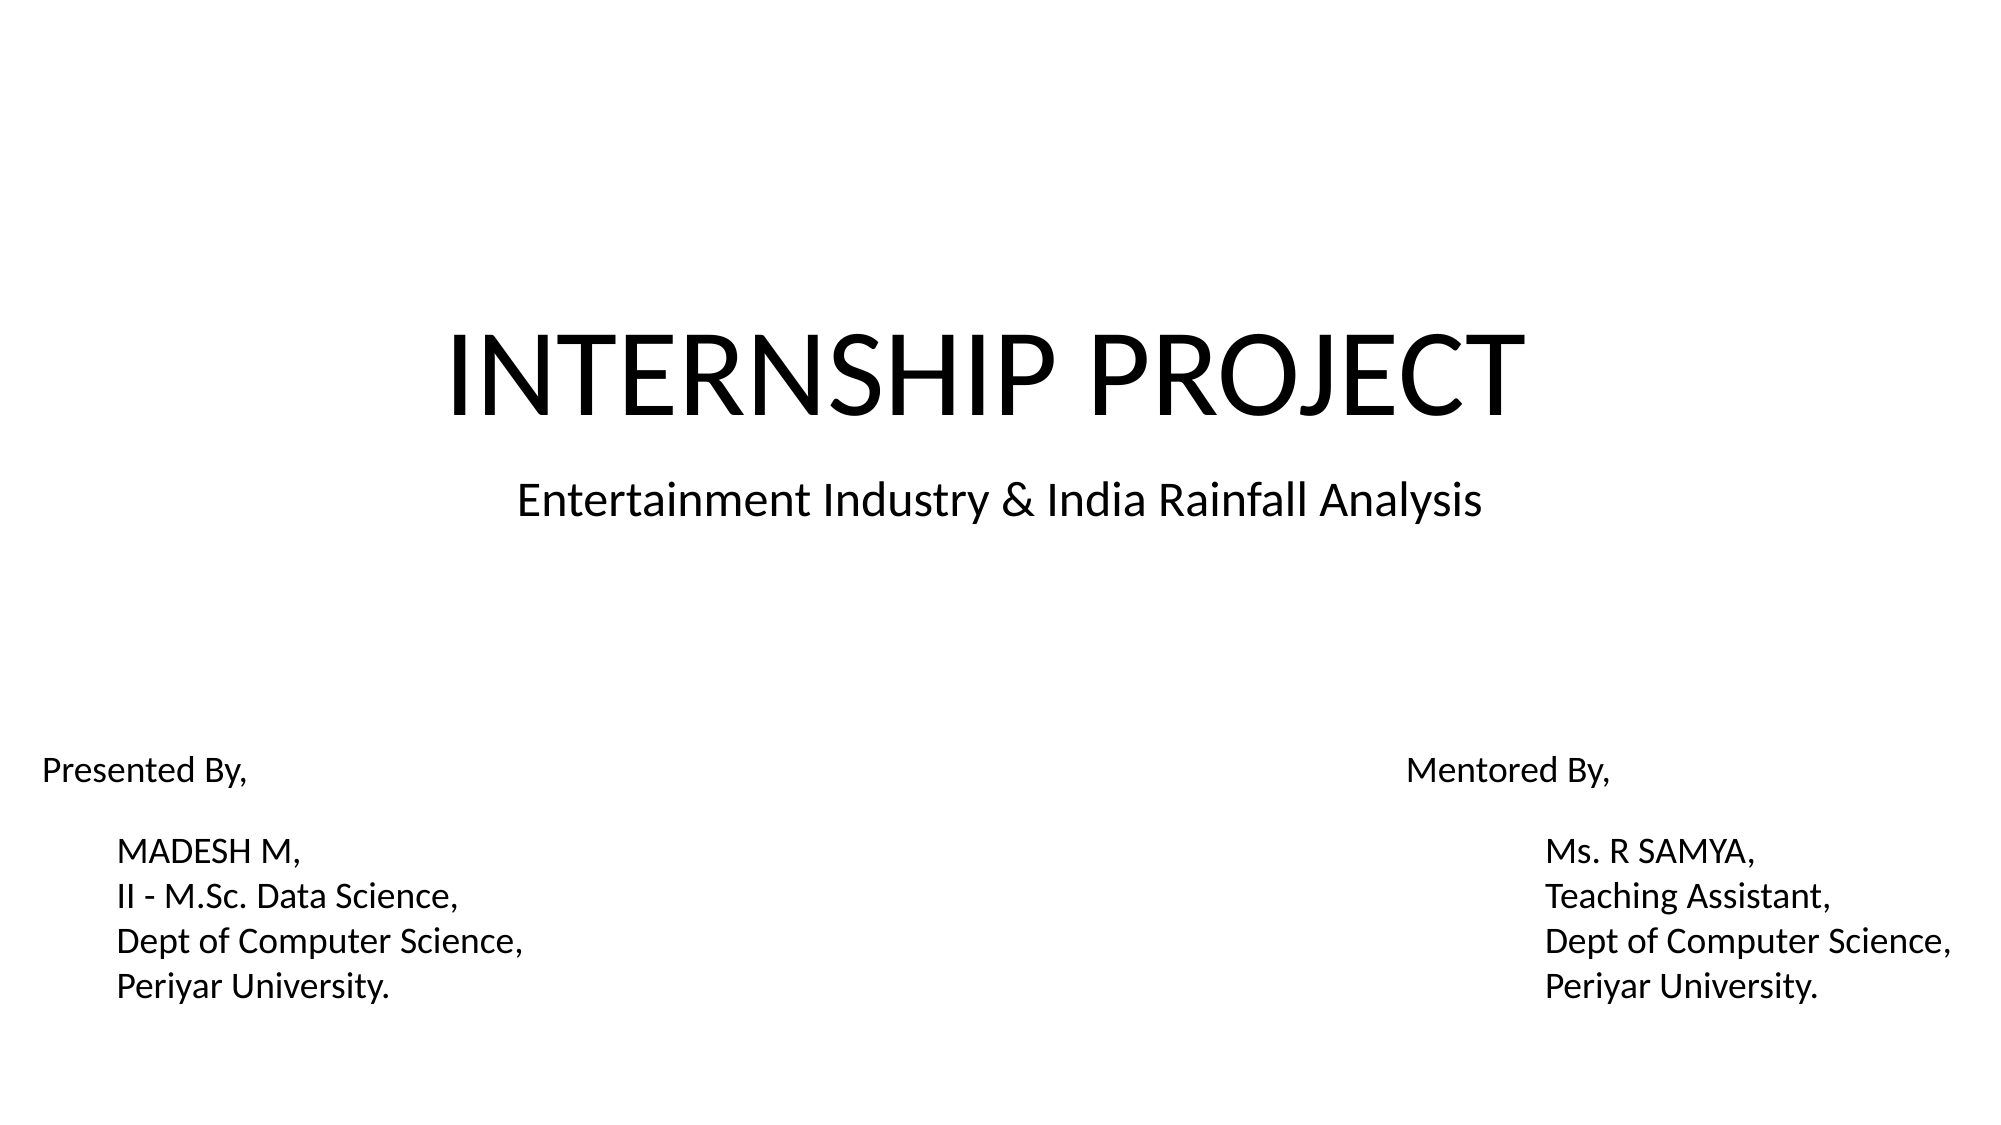

# INTERNSHIP PROJECT
Entertainment Industry & India Rainfall Analysis
Presented By,
MADESH M,
II - M.Sc. Data Science,
Dept of Computer Science,
Periyar University.
Mentored By,
Ms. R SAMYA,
Teaching Assistant,
Dept of Computer Science,
Periyar University.